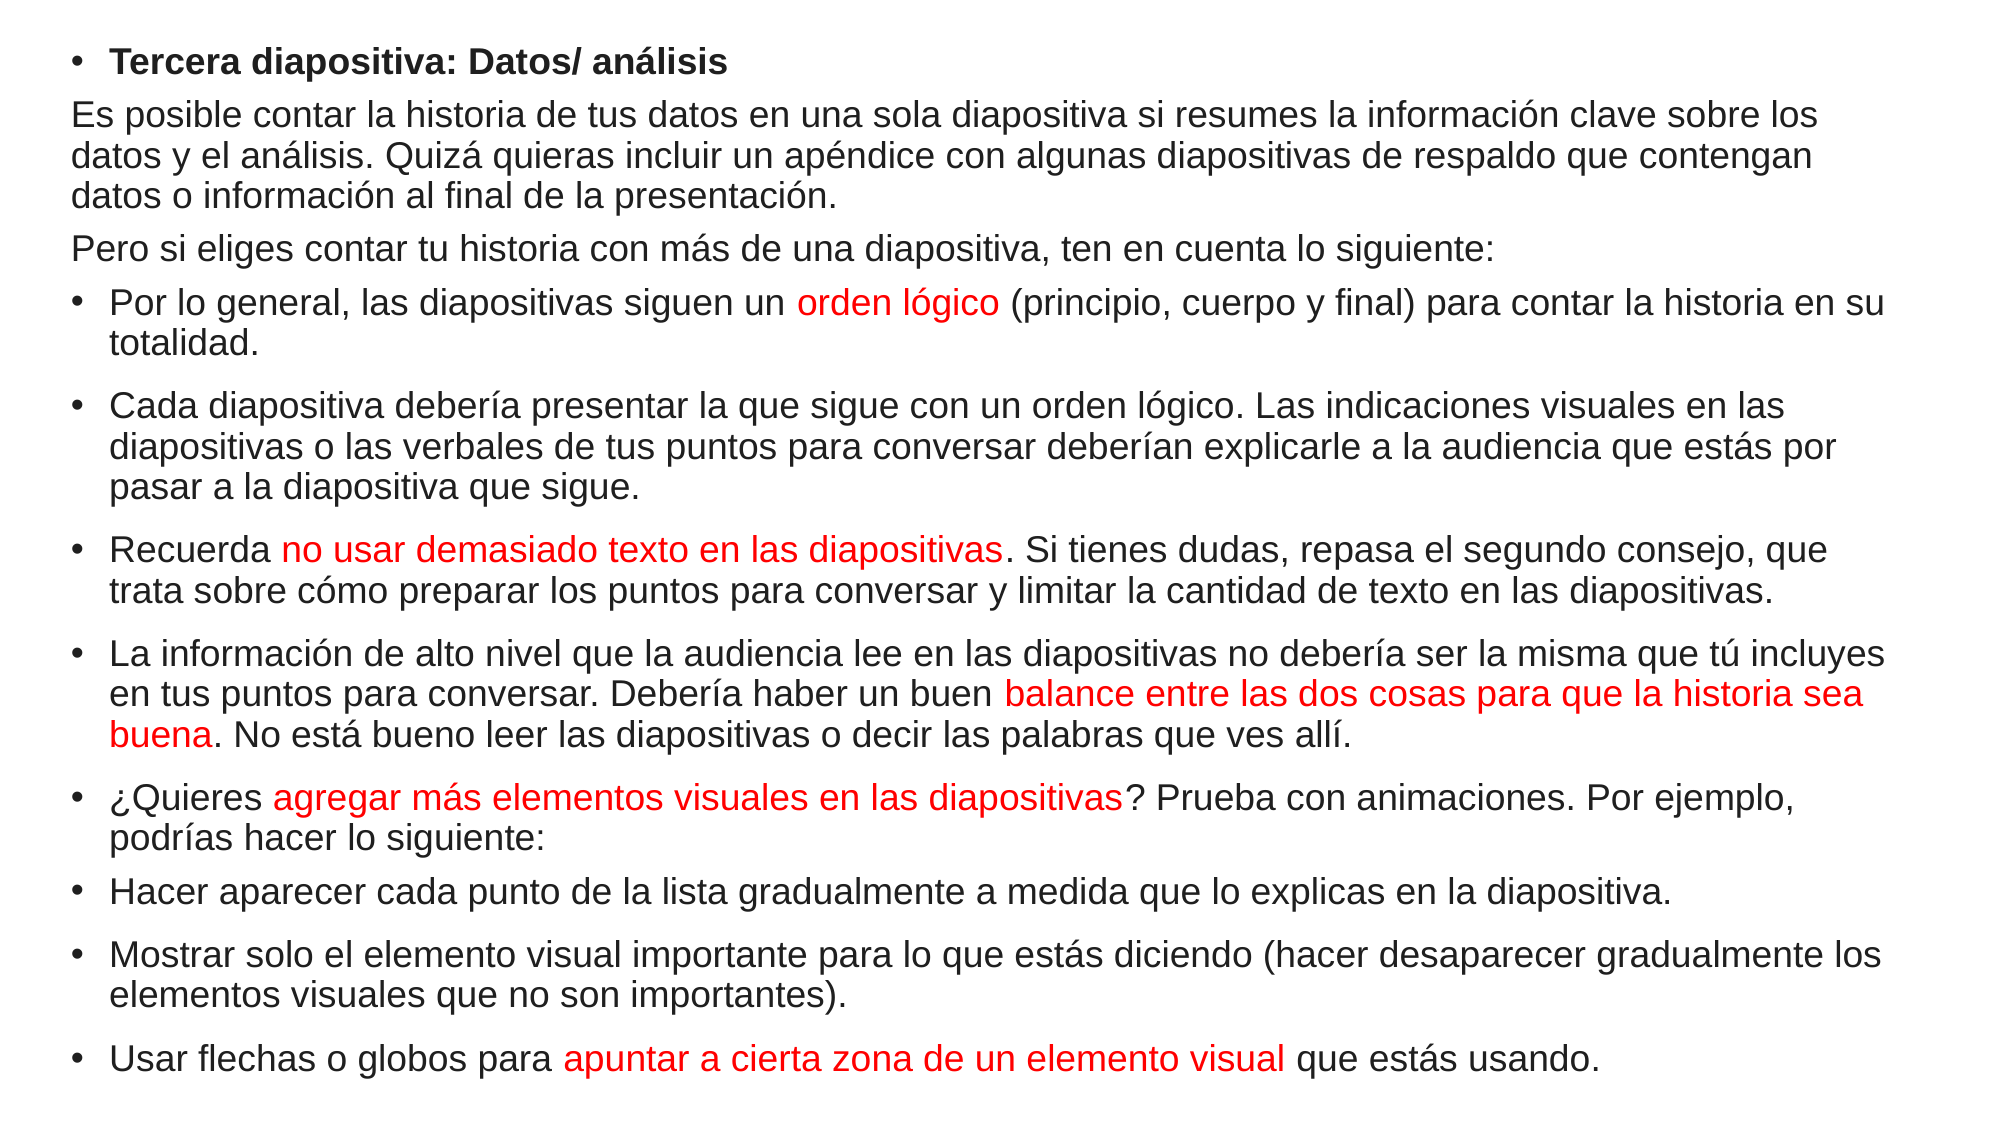

Tercera diapositiva: Datos/ análisis
Es posible contar la historia de tus datos en una sola diapositiva si resumes la información clave sobre los datos y el análisis. Quizá quieras incluir un apéndice con algunas diapositivas de respaldo que contengan datos o información al final de la presentación.
Pero si eliges contar tu historia con más de una diapositiva, ten en cuenta lo siguiente:
Por lo general, las diapositivas siguen un orden lógico (principio, cuerpo y final) para contar la historia en su totalidad.
Cada diapositiva debería presentar la que sigue con un orden lógico. Las indicaciones visuales en las diapositivas o las verbales de tus puntos para conversar deberían explicarle a la audiencia que estás por pasar a la diapositiva que sigue.
Recuerda no usar demasiado texto en las diapositivas. Si tienes dudas, repasa el segundo consejo, que trata sobre cómo preparar los puntos para conversar y limitar la cantidad de texto en las diapositivas.
La información de alto nivel que la audiencia lee en las diapositivas no debería ser la misma que tú incluyes en tus puntos para conversar. Debería haber un buen balance entre las dos cosas para que la historia sea buena. No está bueno leer las diapositivas o decir las palabras que ves allí.
¿Quieres agregar más elementos visuales en las diapositivas? Prueba con animaciones. Por ejemplo, podrías hacer lo siguiente:
Hacer aparecer cada punto de la lista gradualmente a medida que lo explicas en la diapositiva.
Mostrar solo el elemento visual importante para lo que estás diciendo (hacer desaparecer gradualmente los elementos visuales que no son importantes).
Usar flechas o globos para apuntar a cierta zona de un elemento visual que estás usando.